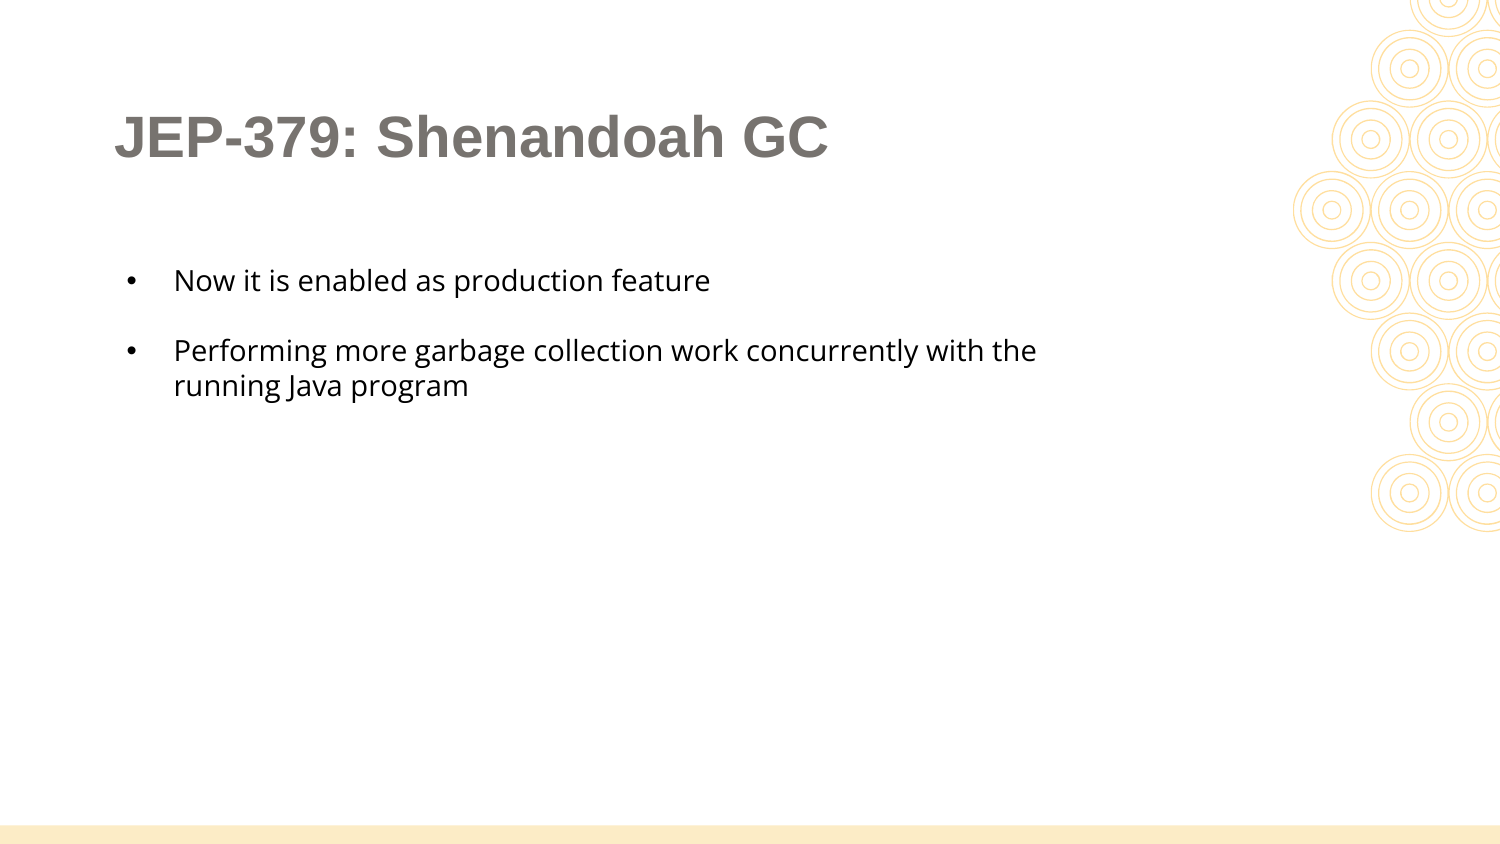

JEP-379: Shenandoah GC

Now it is enabled as production feature

Performing more garbage collection work concurrently with the running Java program